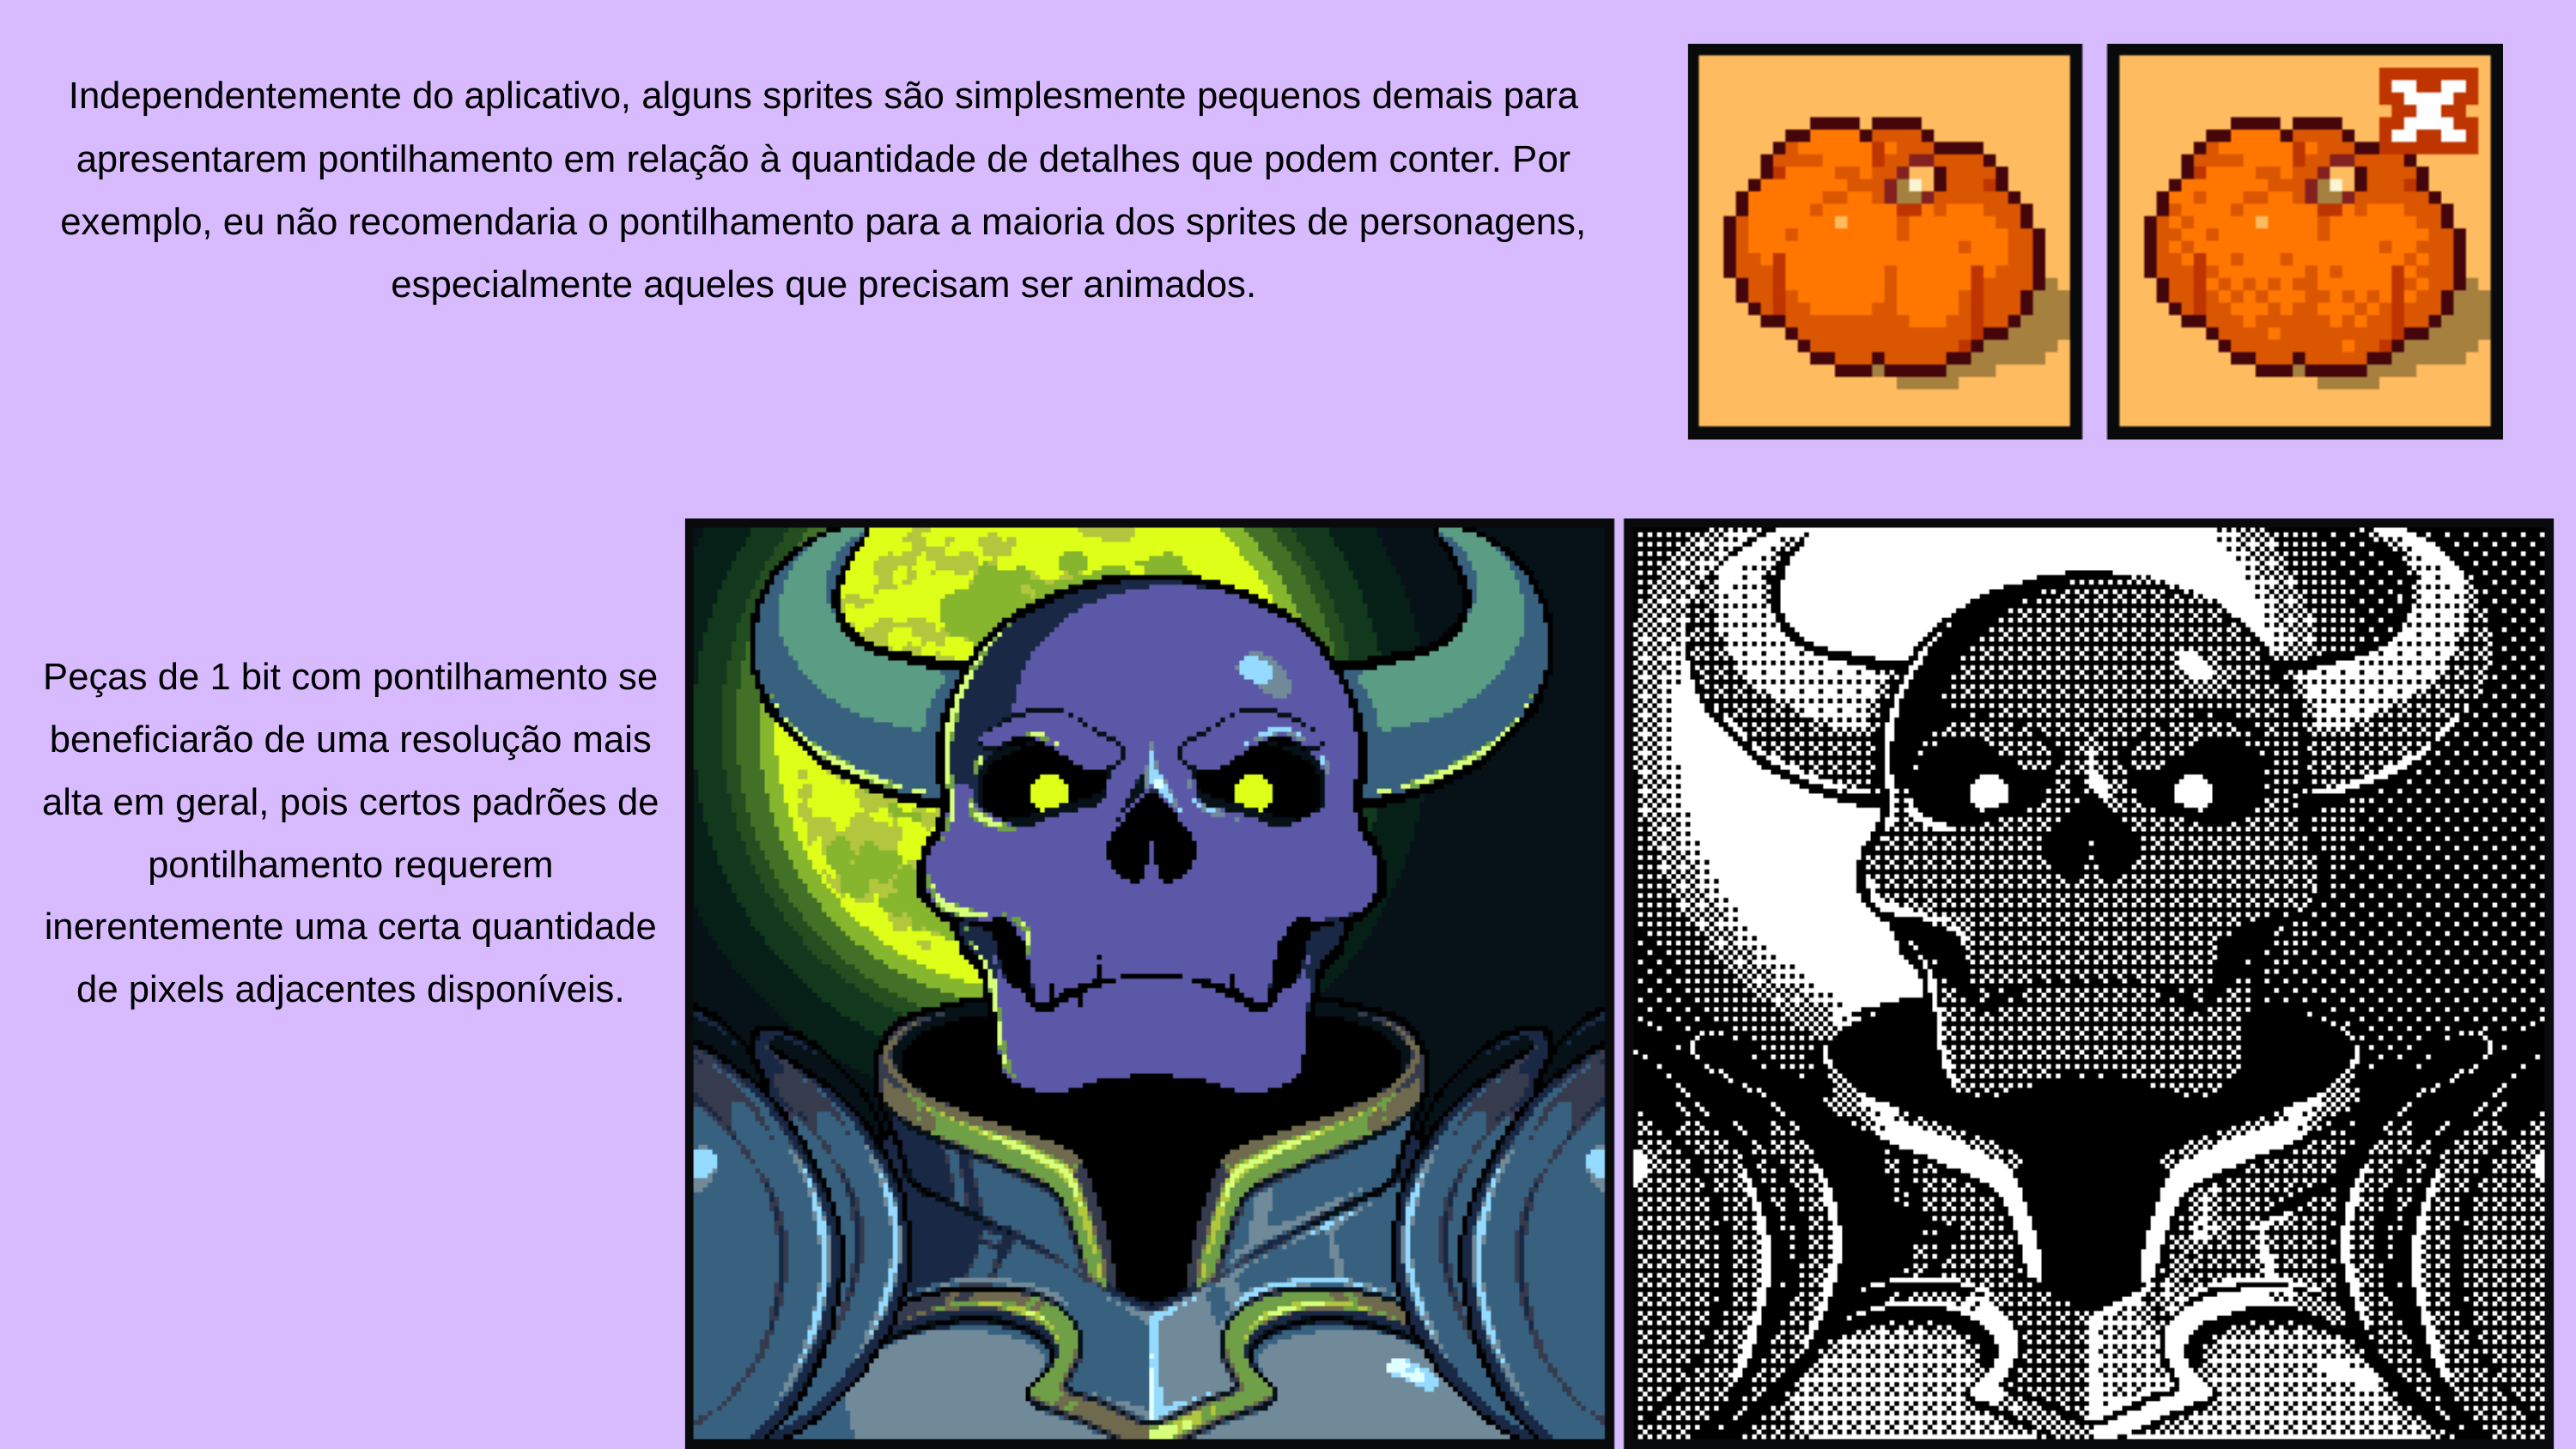

Independentemente do aplicativo, alguns sprites são simplesmente pequenos demais para apresentarem pontilhamento em relação à quantidade de detalhes que podem conter. Por exemplo, eu não recomendaria o pontilhamento para a maioria dos sprites de personagens, especialmente aqueles que precisam ser animados.

Peças de 1 bit com pontilhamento se beneficiarão de uma resolução mais alta em geral, pois certos padrões de pontilhamento requerem inerentemente uma certa quantidade de pixels adjacentes disponíveis.